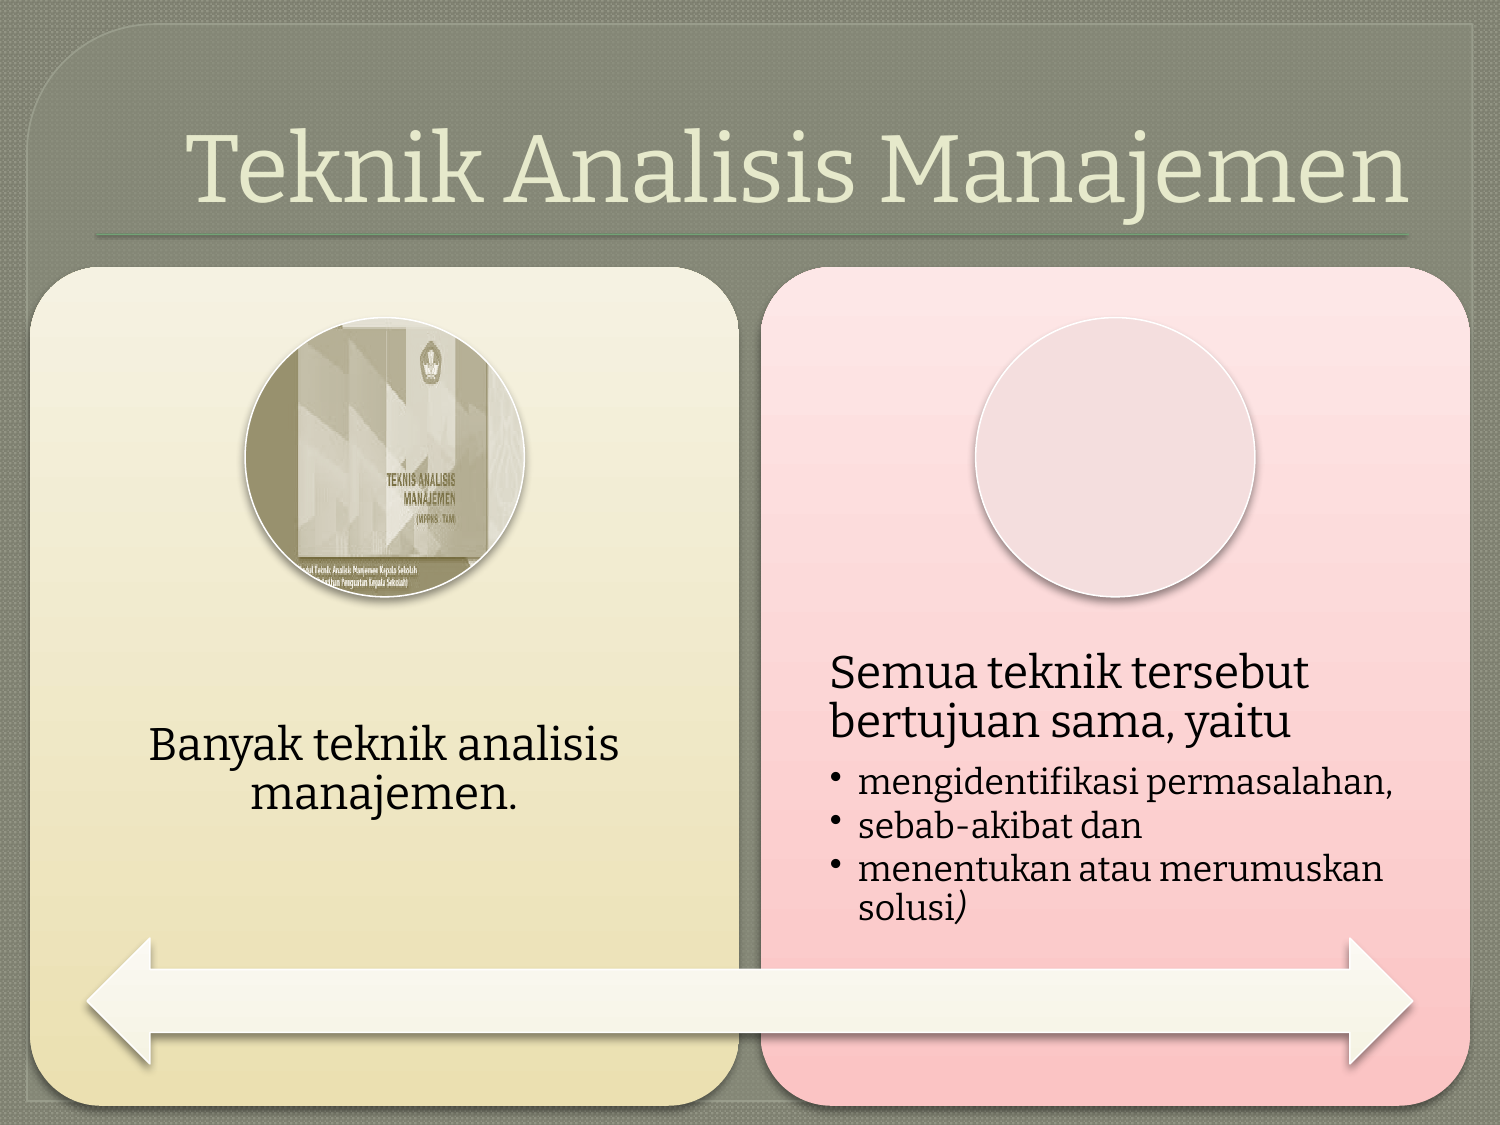

# Teknik Analisis Manajemen
Banyak teknik analisis manajemen.
Semua teknik tersebut bertujuan sama, yaitu
mengidentifikasi permasalahan,
sebab-akibat dan
menentukan atau merumuskan solusi)